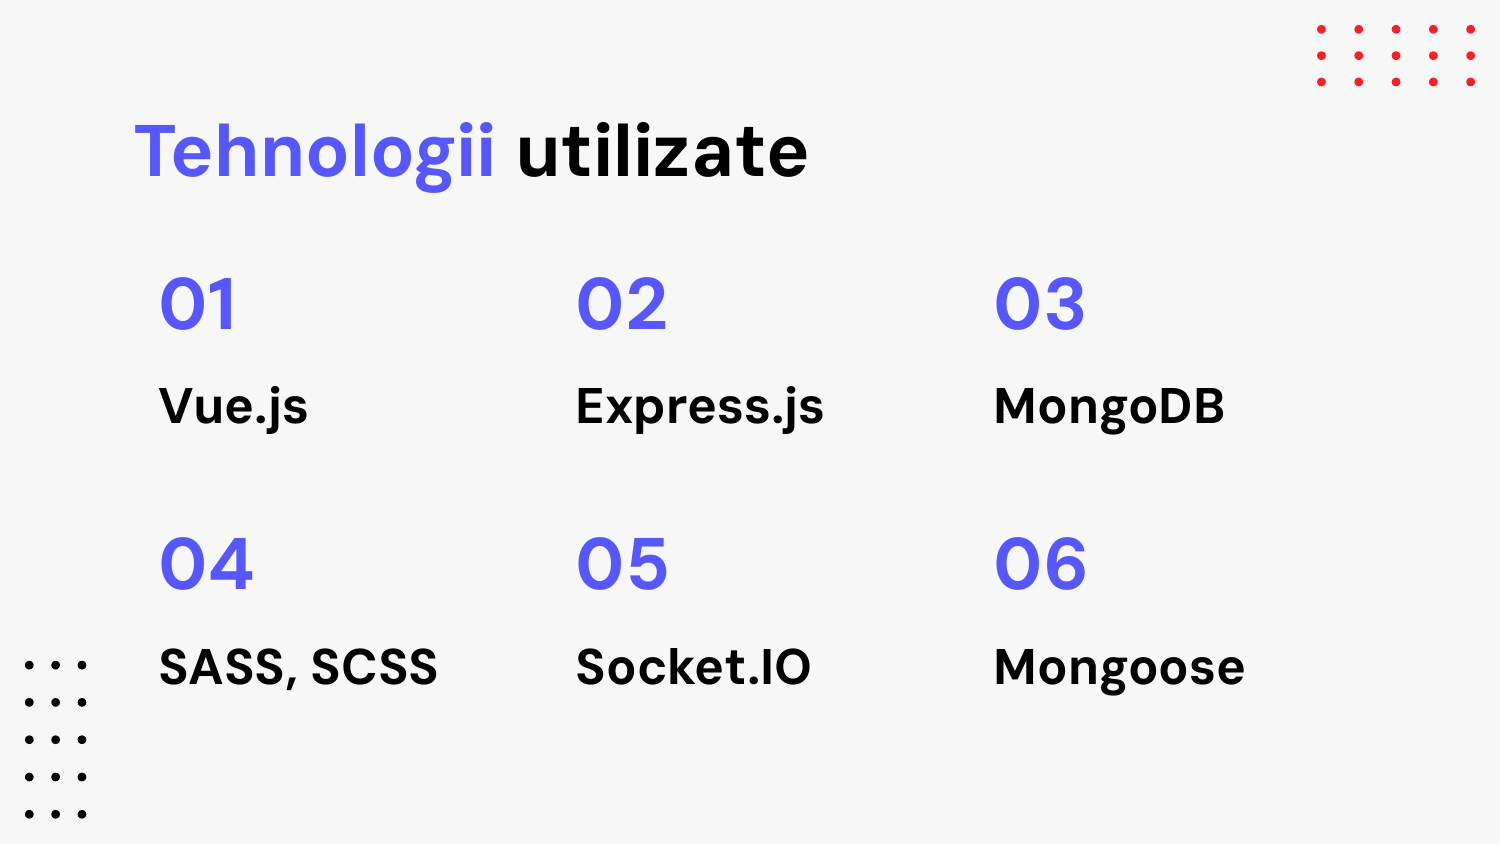

# Tehnologii utilizate
01
02
03
Vue.js
Express.js
MongoDB
04
05
06
SASS, SCSS
Socket.IO
Mongoose